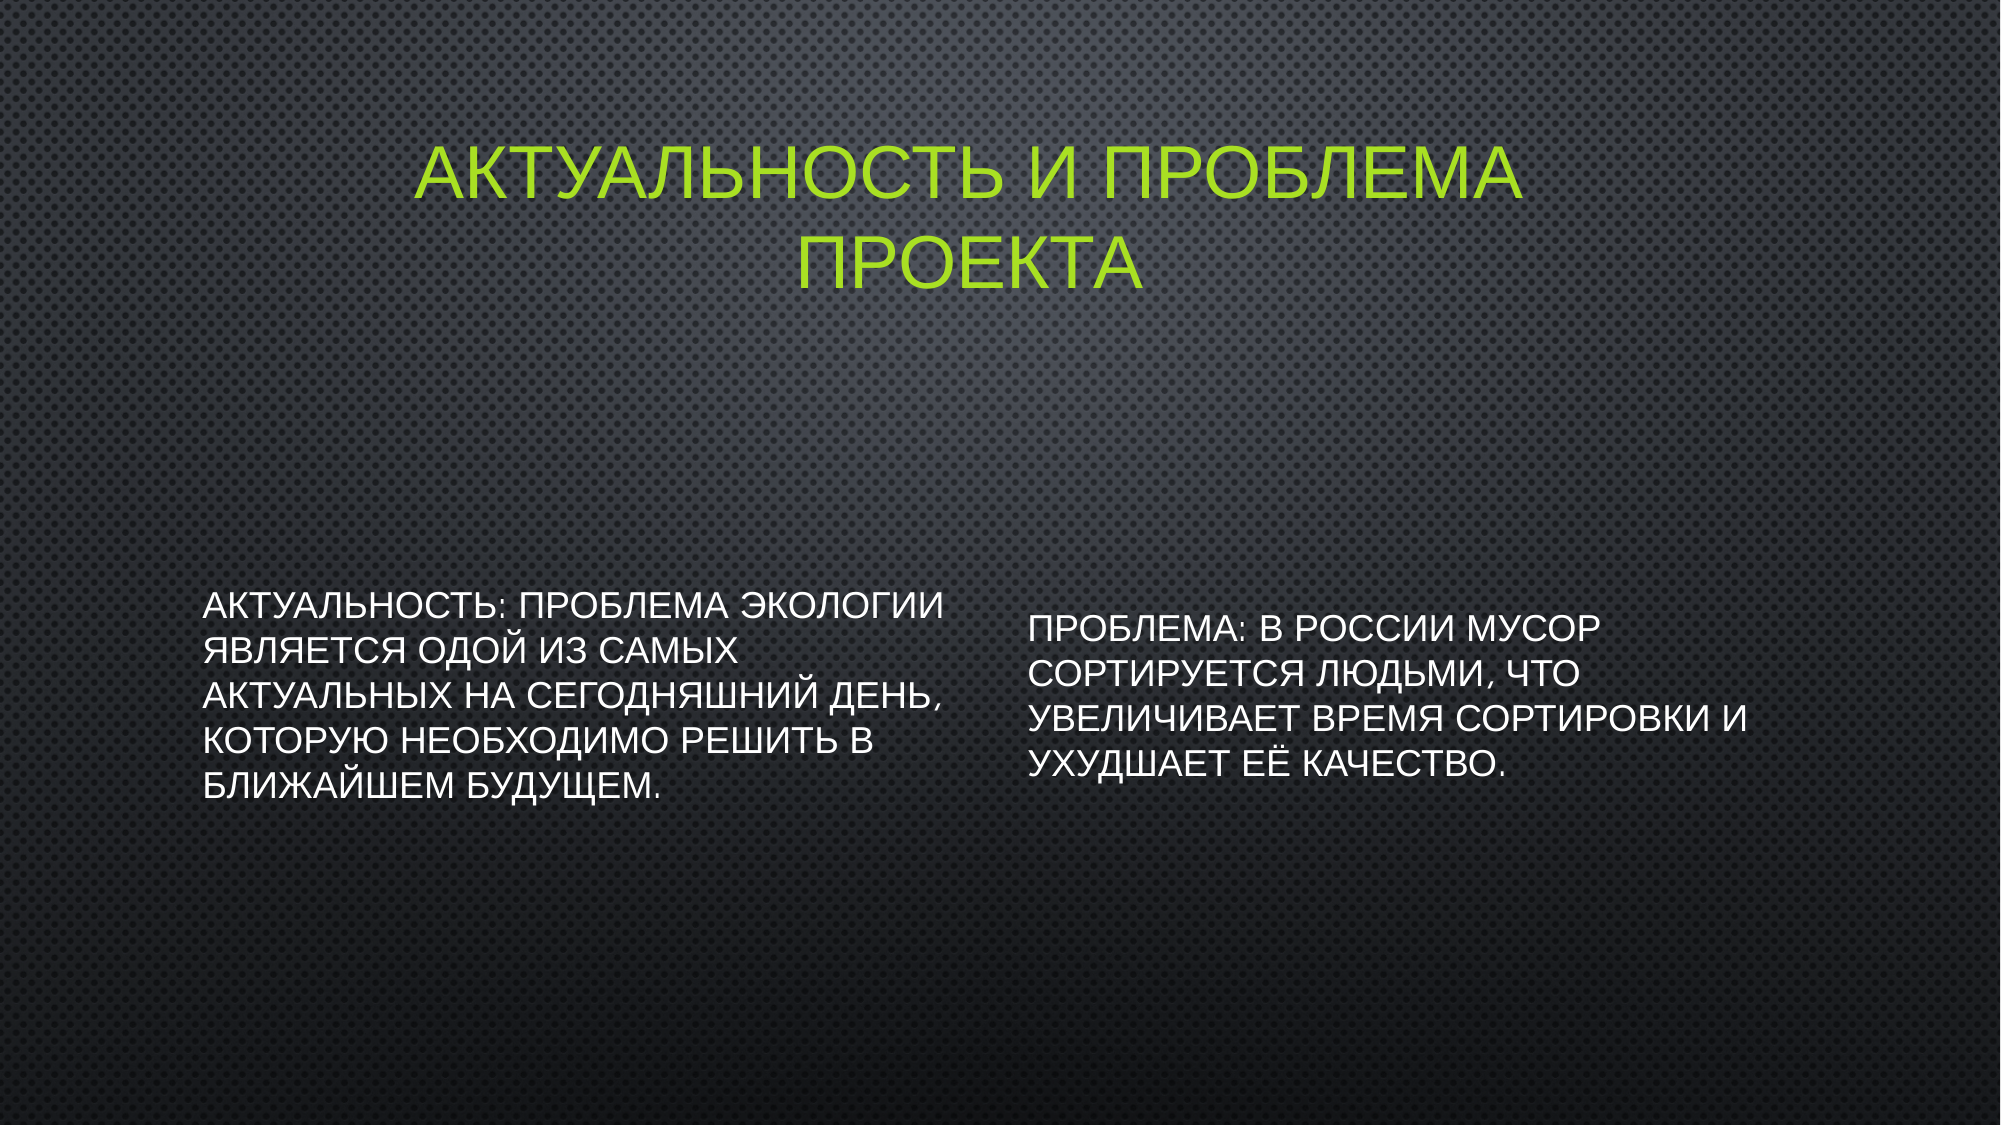

# Актуальность и проблема проекта
Актуальность: проблема экологии является одой из самых актуальных на сегодняшний день, которую необходимо решить в ближайшем будущем.
Проблема: в России мусор сортируется людьми, что увеличивает время сортировки и ухудшает её качество.